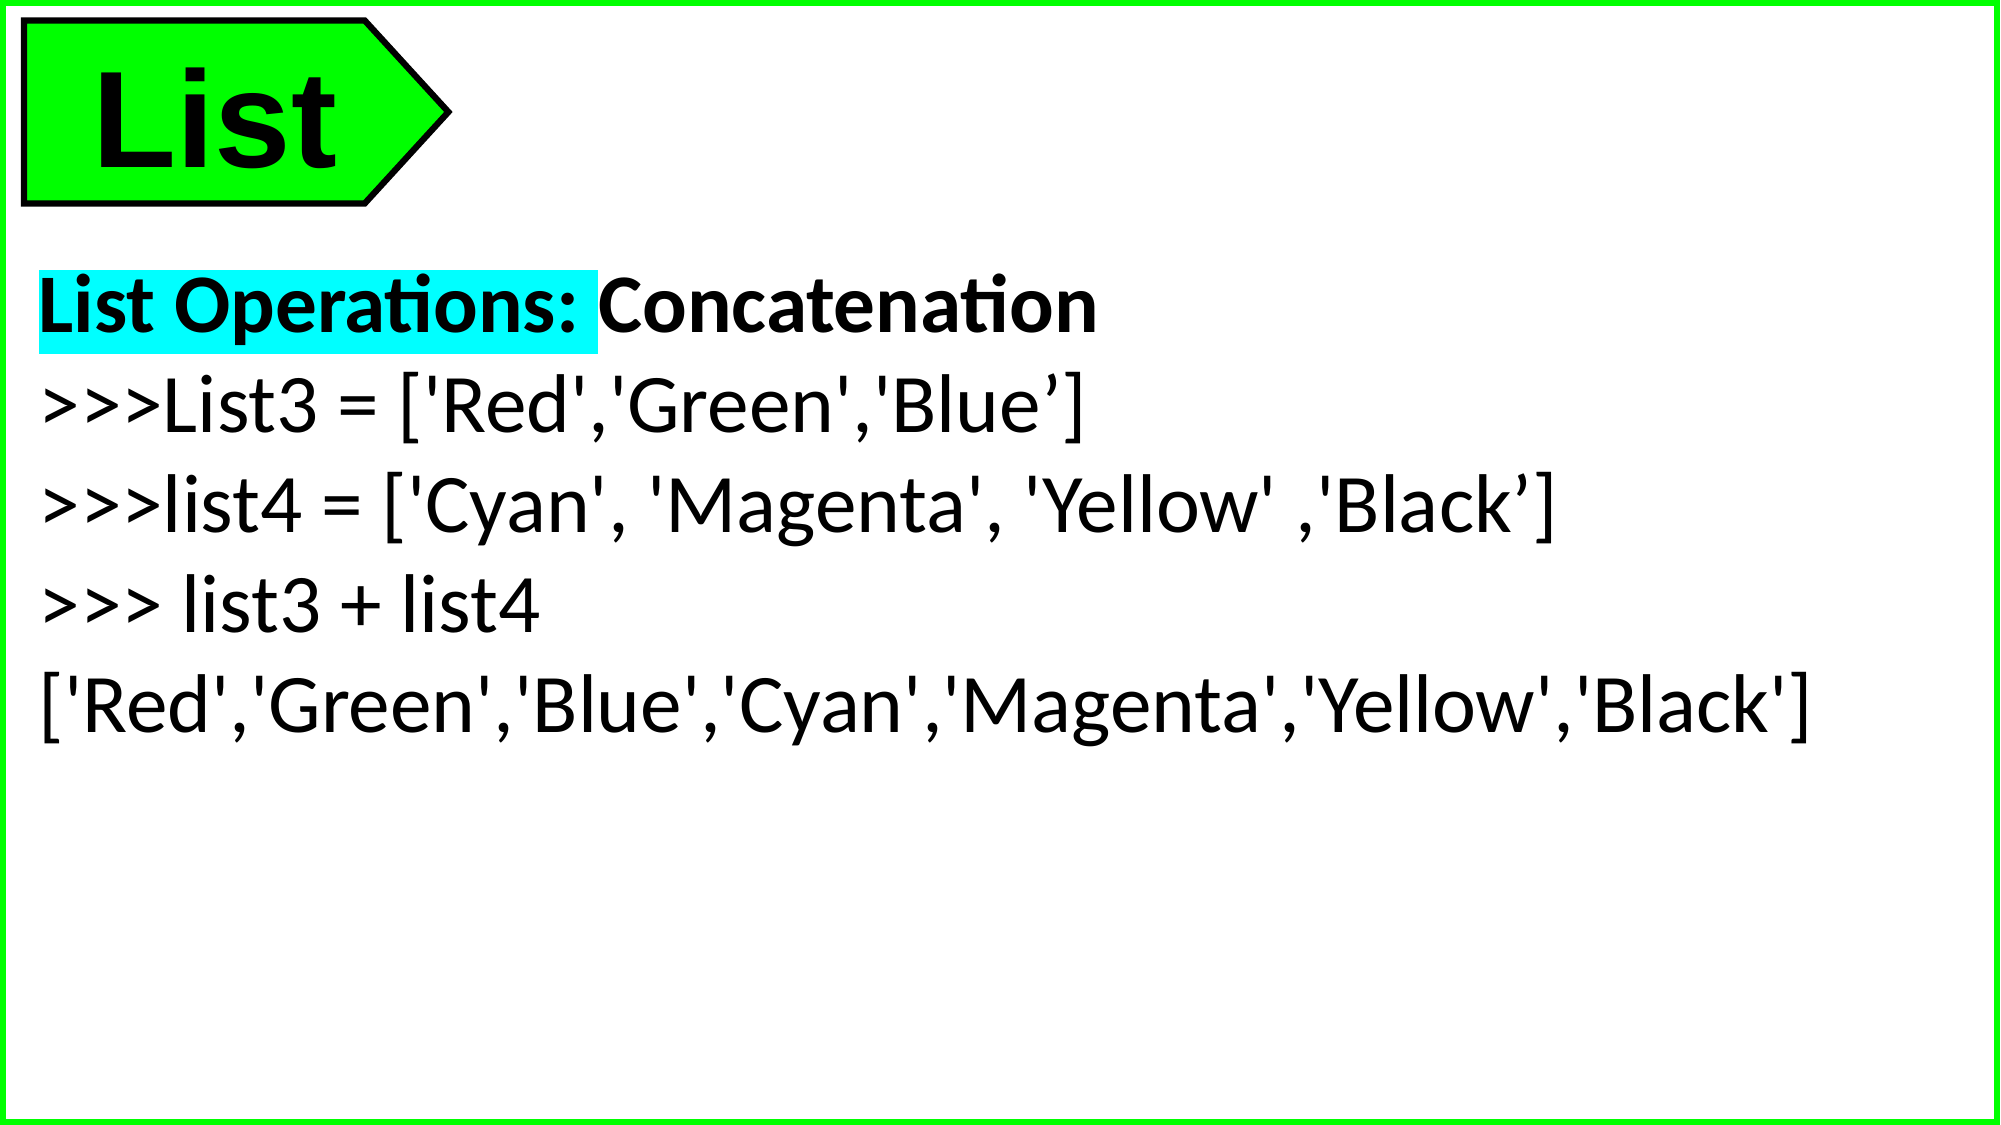

List
List Operations: Concatenation
>>>List3 = ['Red','Green','Blue’]
>>>list4 = ['Cyan', 'Magenta', 'Yellow' ,'Black’]
>>> list3 + list4 ['Red','Green','Blue','Cyan','Magenta','Yellow','Black']